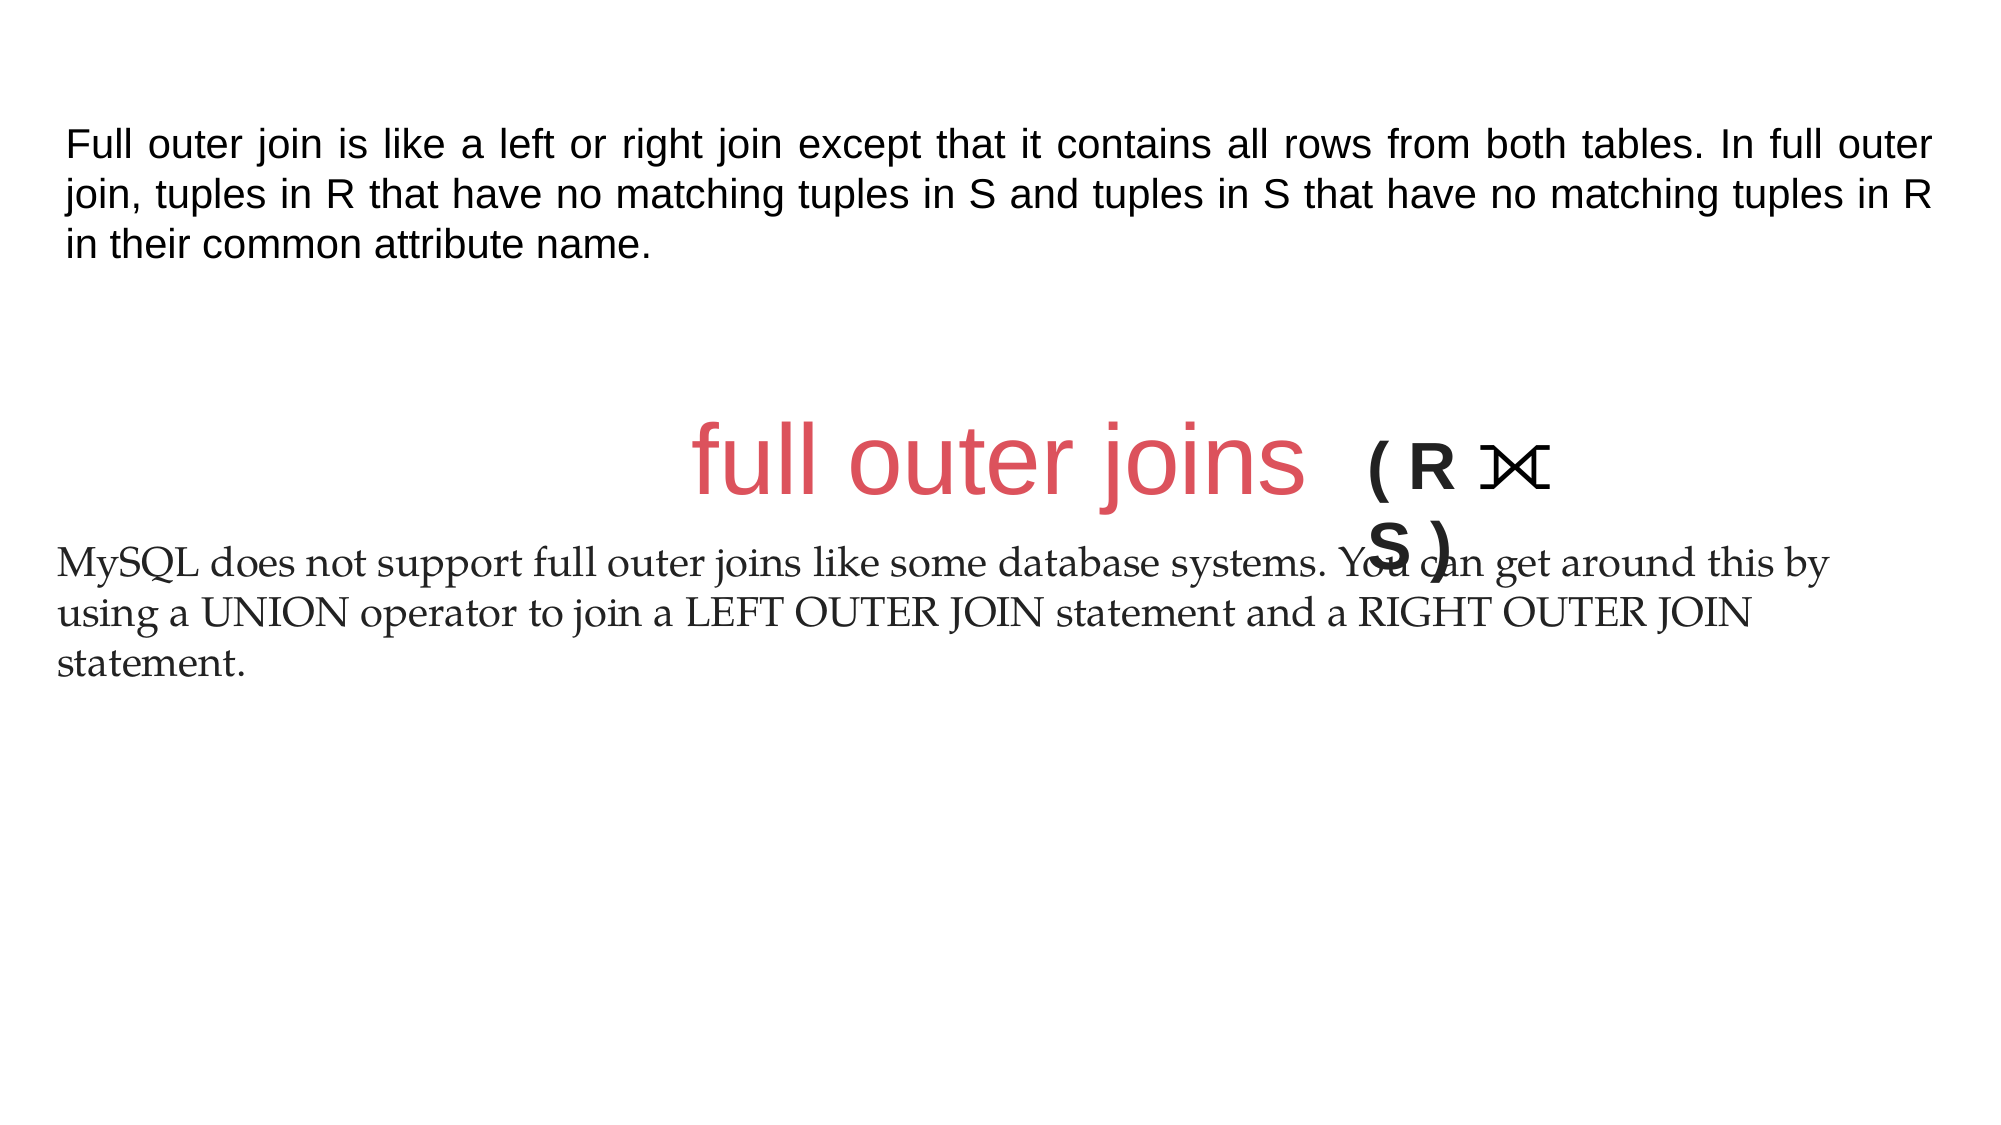

Full outer join is like a left or right join except that it contains all rows from both tables. In full outer join, tuples in R that have no matching tuples in S and tuples in S that have no matching tuples in R in their common attribute name.
full outer joins
( R ⟗ S )
MySQL does not support full outer joins like some database systems. You can get around this by using a UNION operator to join a LEFT OUTER JOIN statement and a RIGHT OUTER JOIN statement.